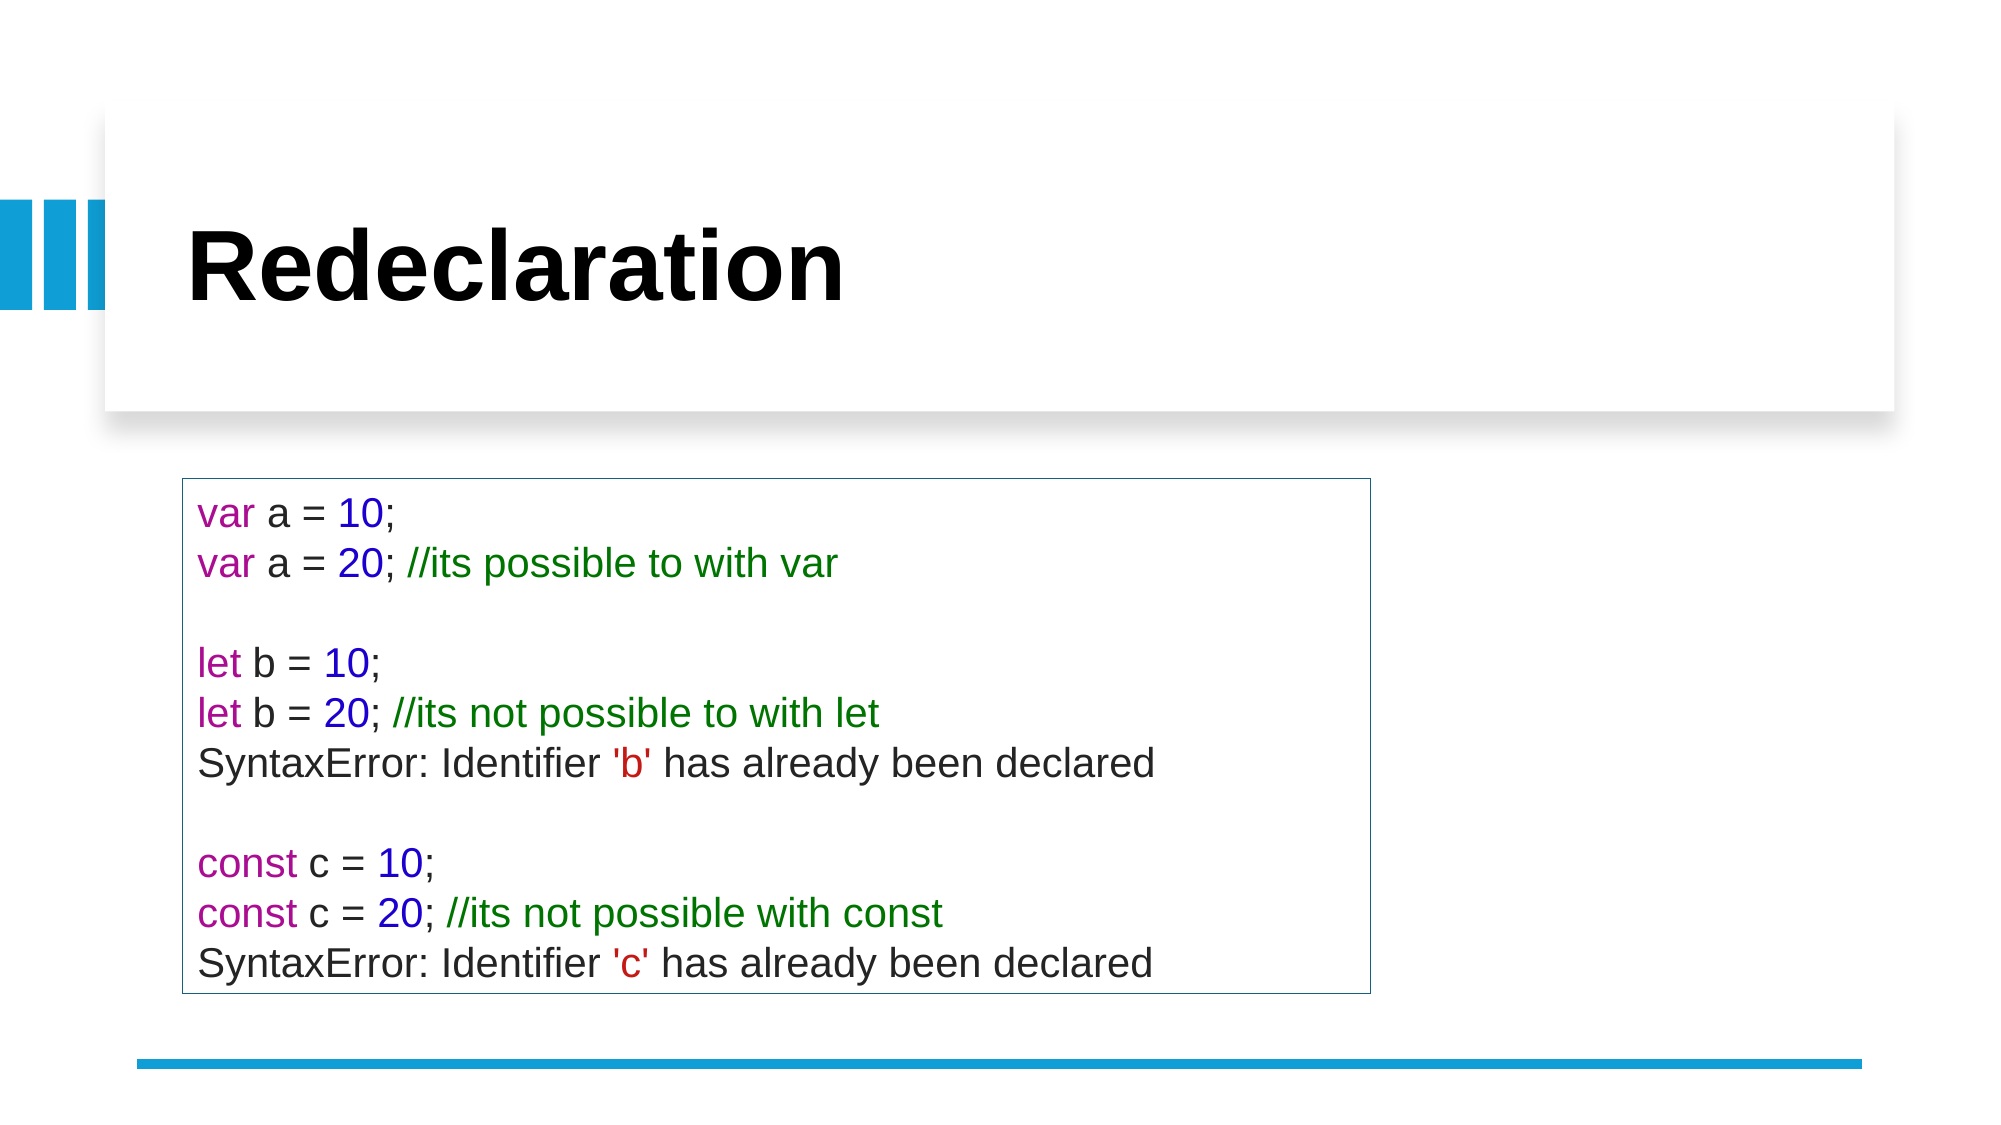

Redeclaration

var a = 10;
var a = 20; //its possible to with var
let b = 10;
let b = 20; //its not possible to with let
SyntaxError: Identifier 'b' has already been declared
const c = 10;
const c = 20; //its not possible with const
SyntaxError: Identifier 'c' has already been declared